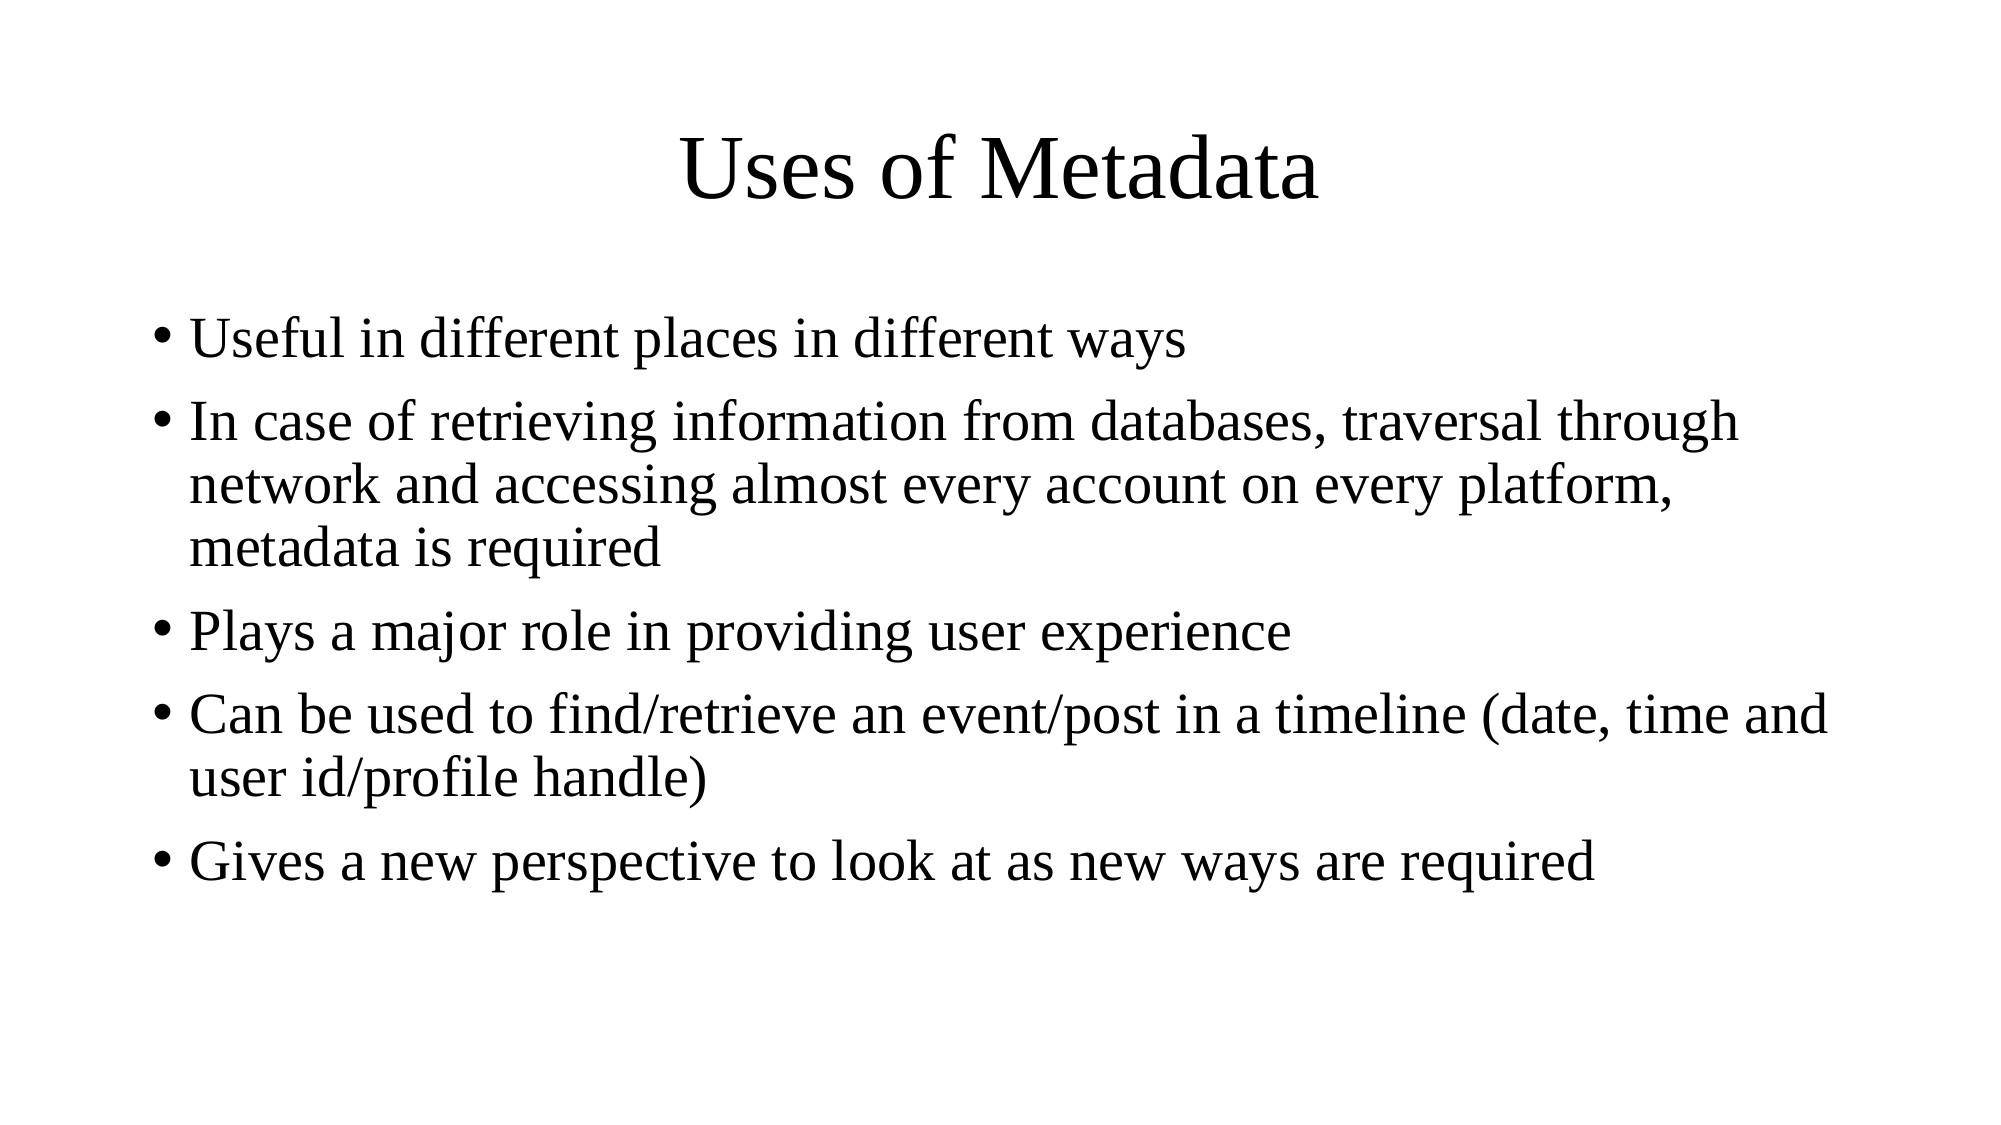

# Uses of Metadata
Useful in different places in different ways
In case of retrieving information from databases, traversal through network and accessing almost every account on every platform, metadata is required
Plays a major role in providing user experience
Can be used to find/retrieve an event/post in a timeline (date, time and user id/profile handle)
Gives a new perspective to look at as new ways are required